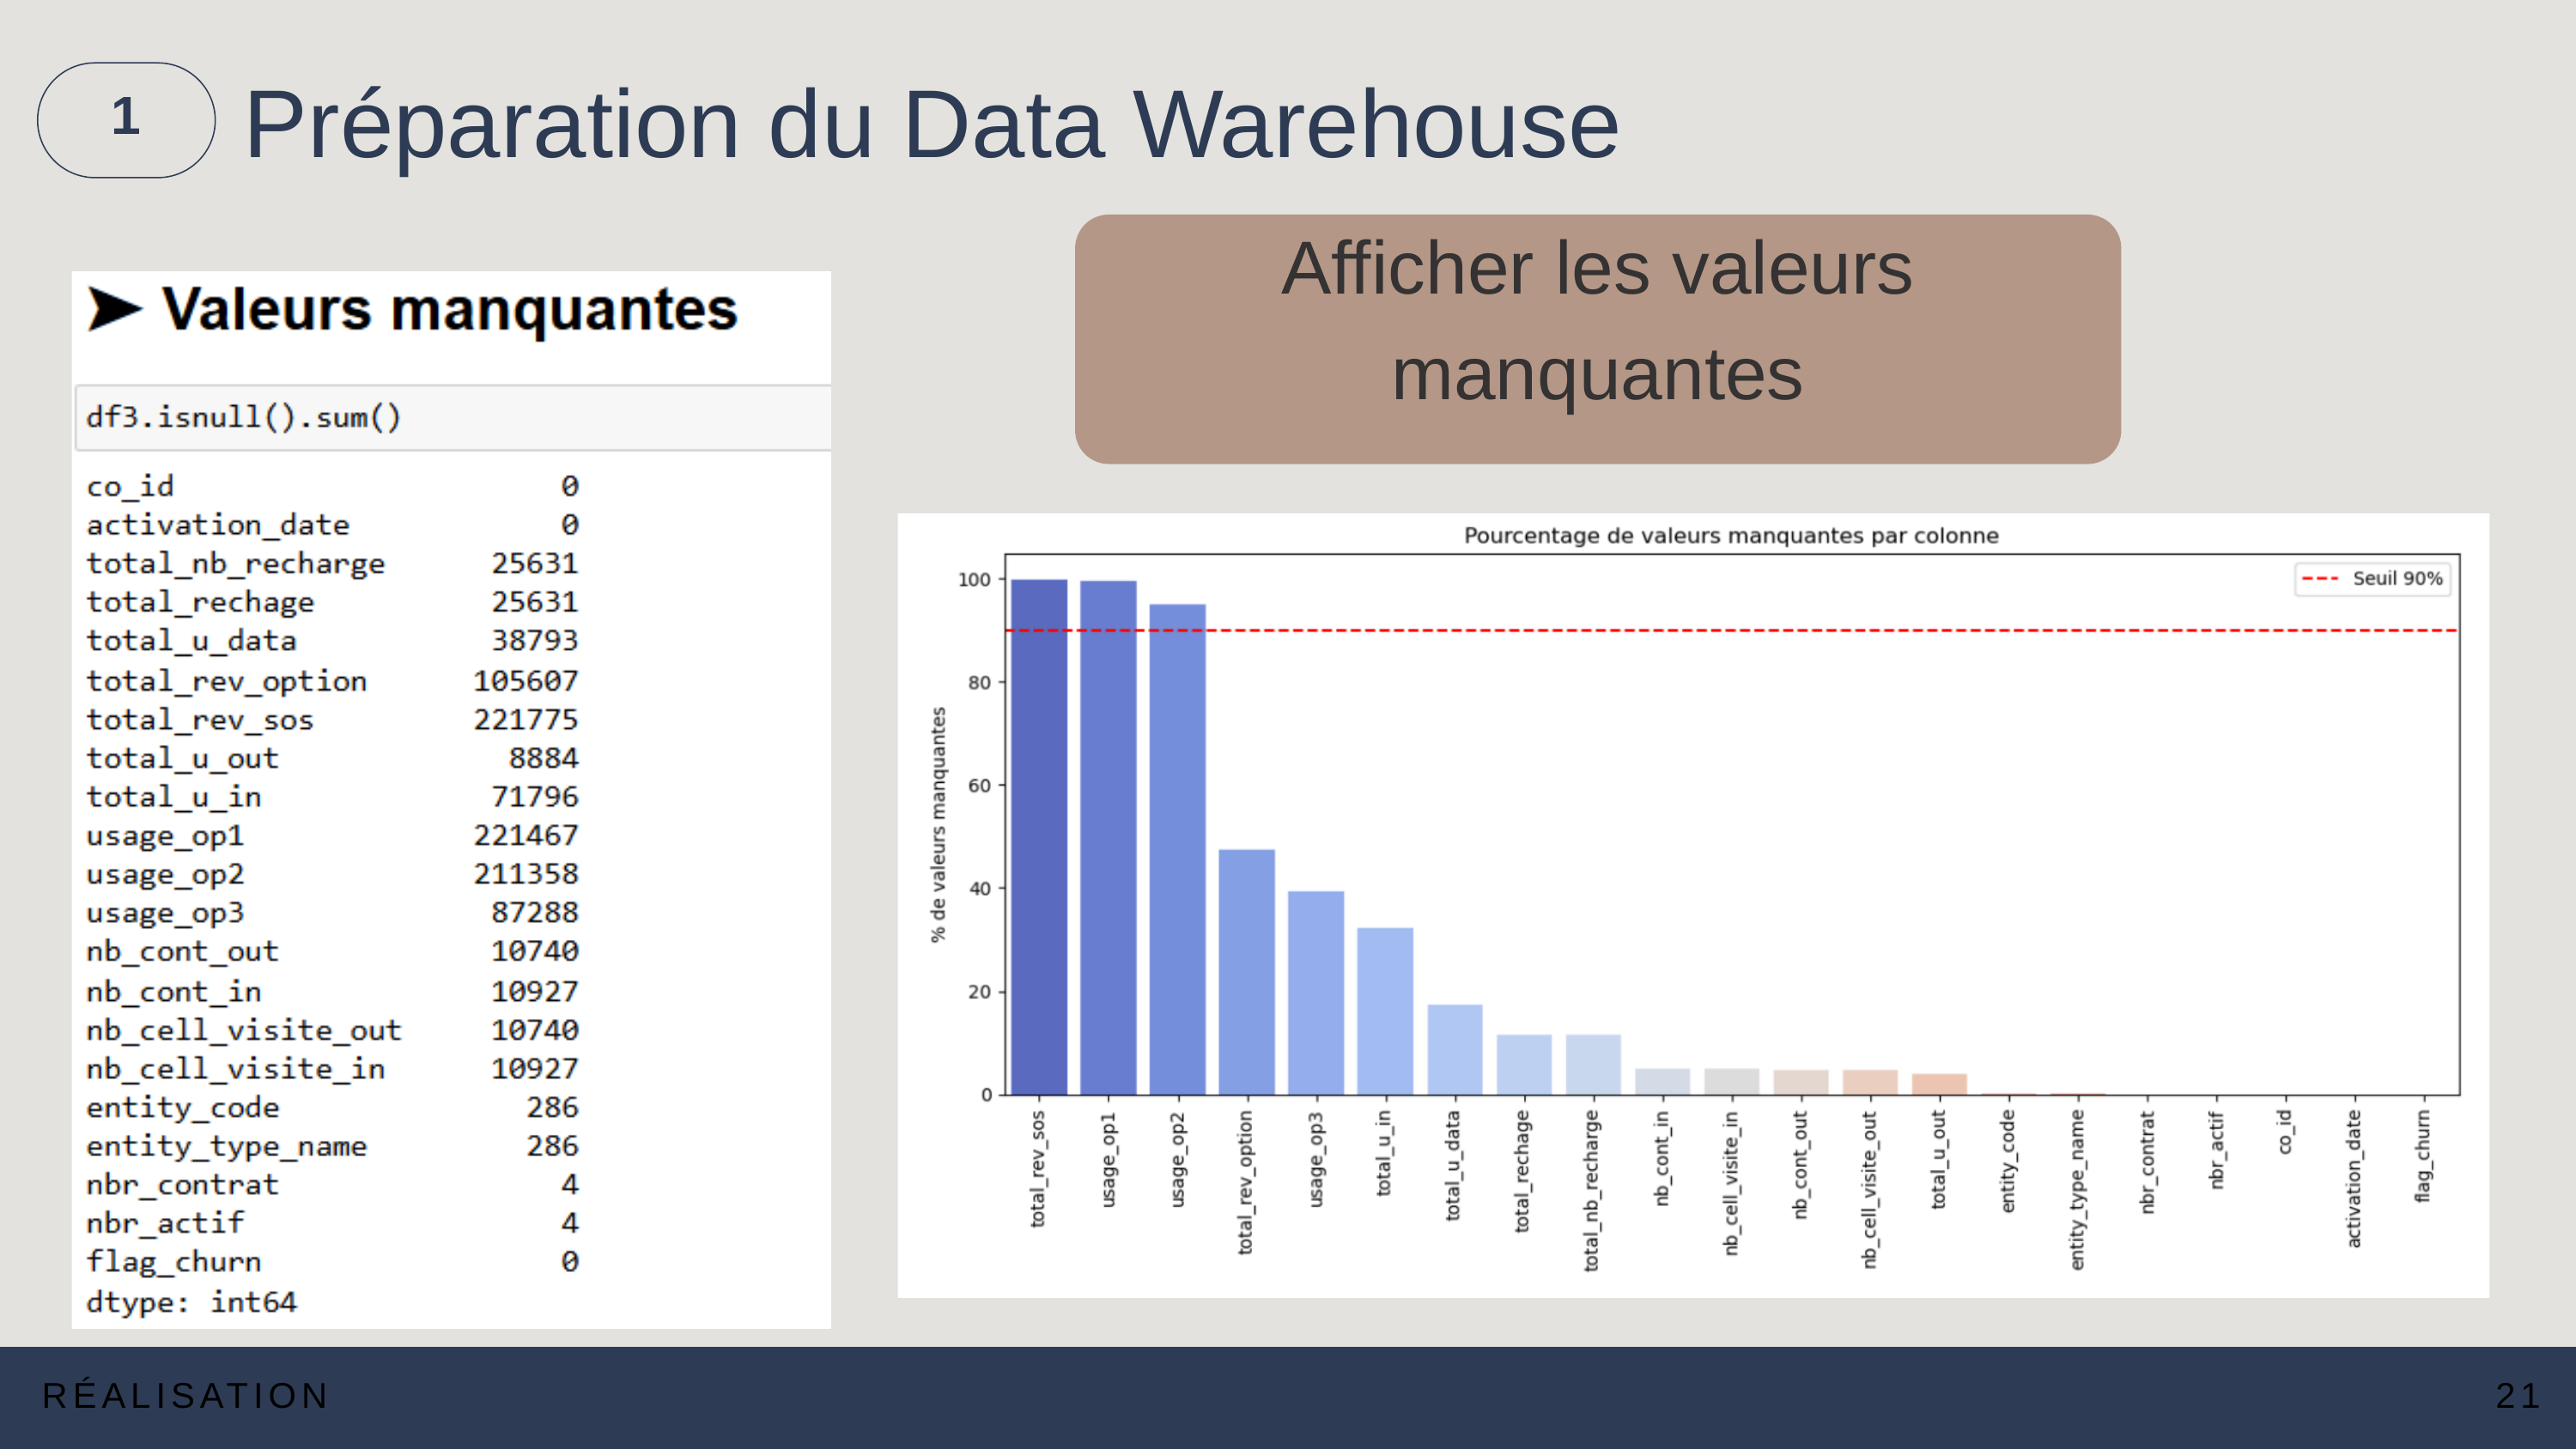

1
Préparation du Data Warehouse

Afficher les valeurs manquantes

RÉALISATION
21